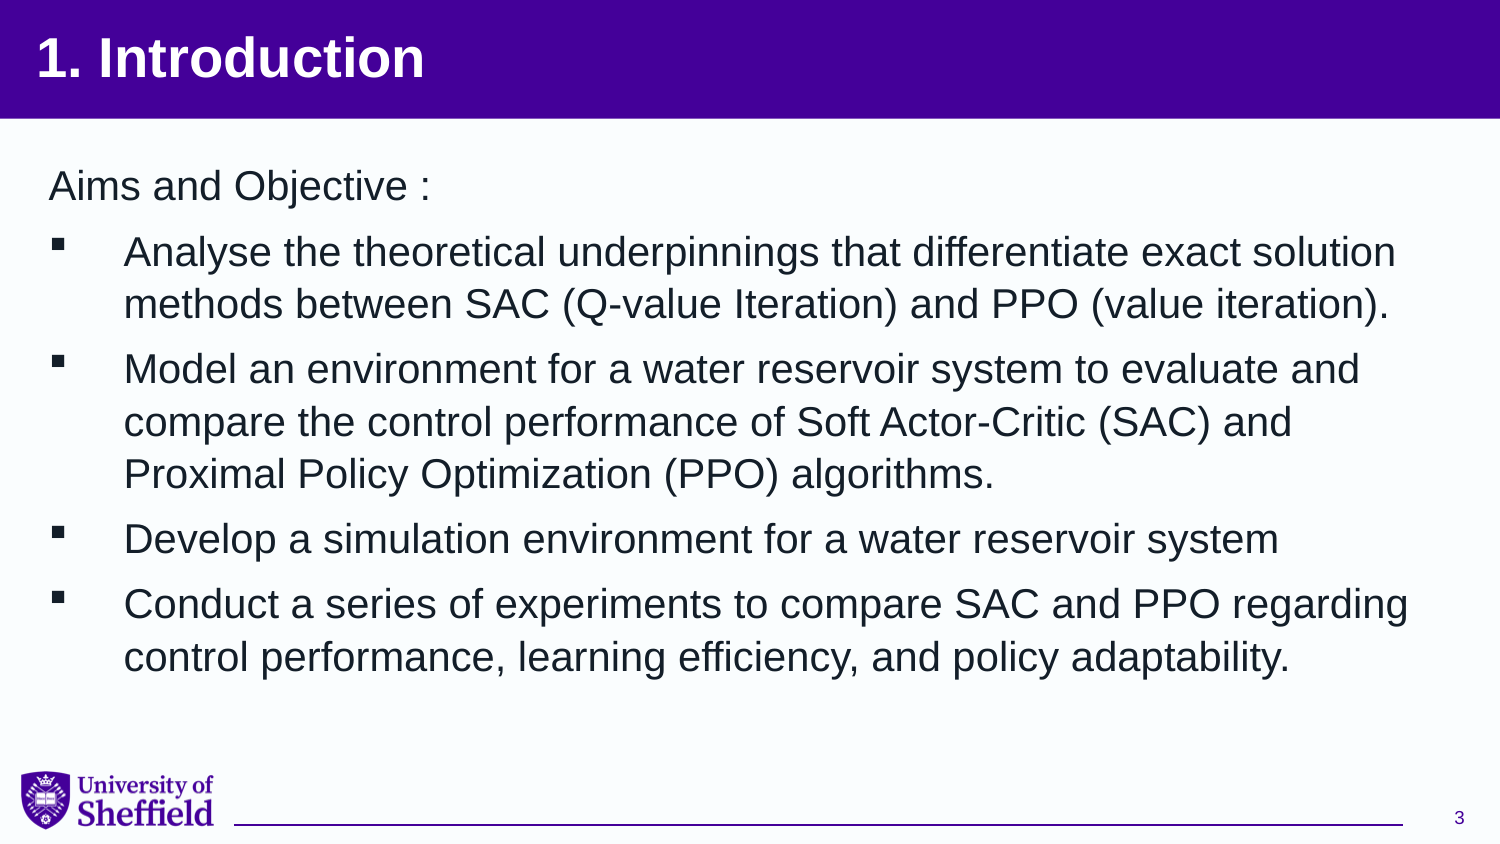

# 1. Introduction
Aims and Objective :
Analyse the theoretical underpinnings that differentiate exact solution methods between SAC (Q-value Iteration) and PPO (value iteration).
Model an environment for a water reservoir system to evaluate and compare the control performance of Soft Actor-Critic (SAC) and Proximal Policy Optimization (PPO) algorithms.
Develop a simulation environment for a water reservoir system
Conduct a series of experiments to compare SAC and PPO regarding control performance, learning efficiency, and policy adaptability.

3